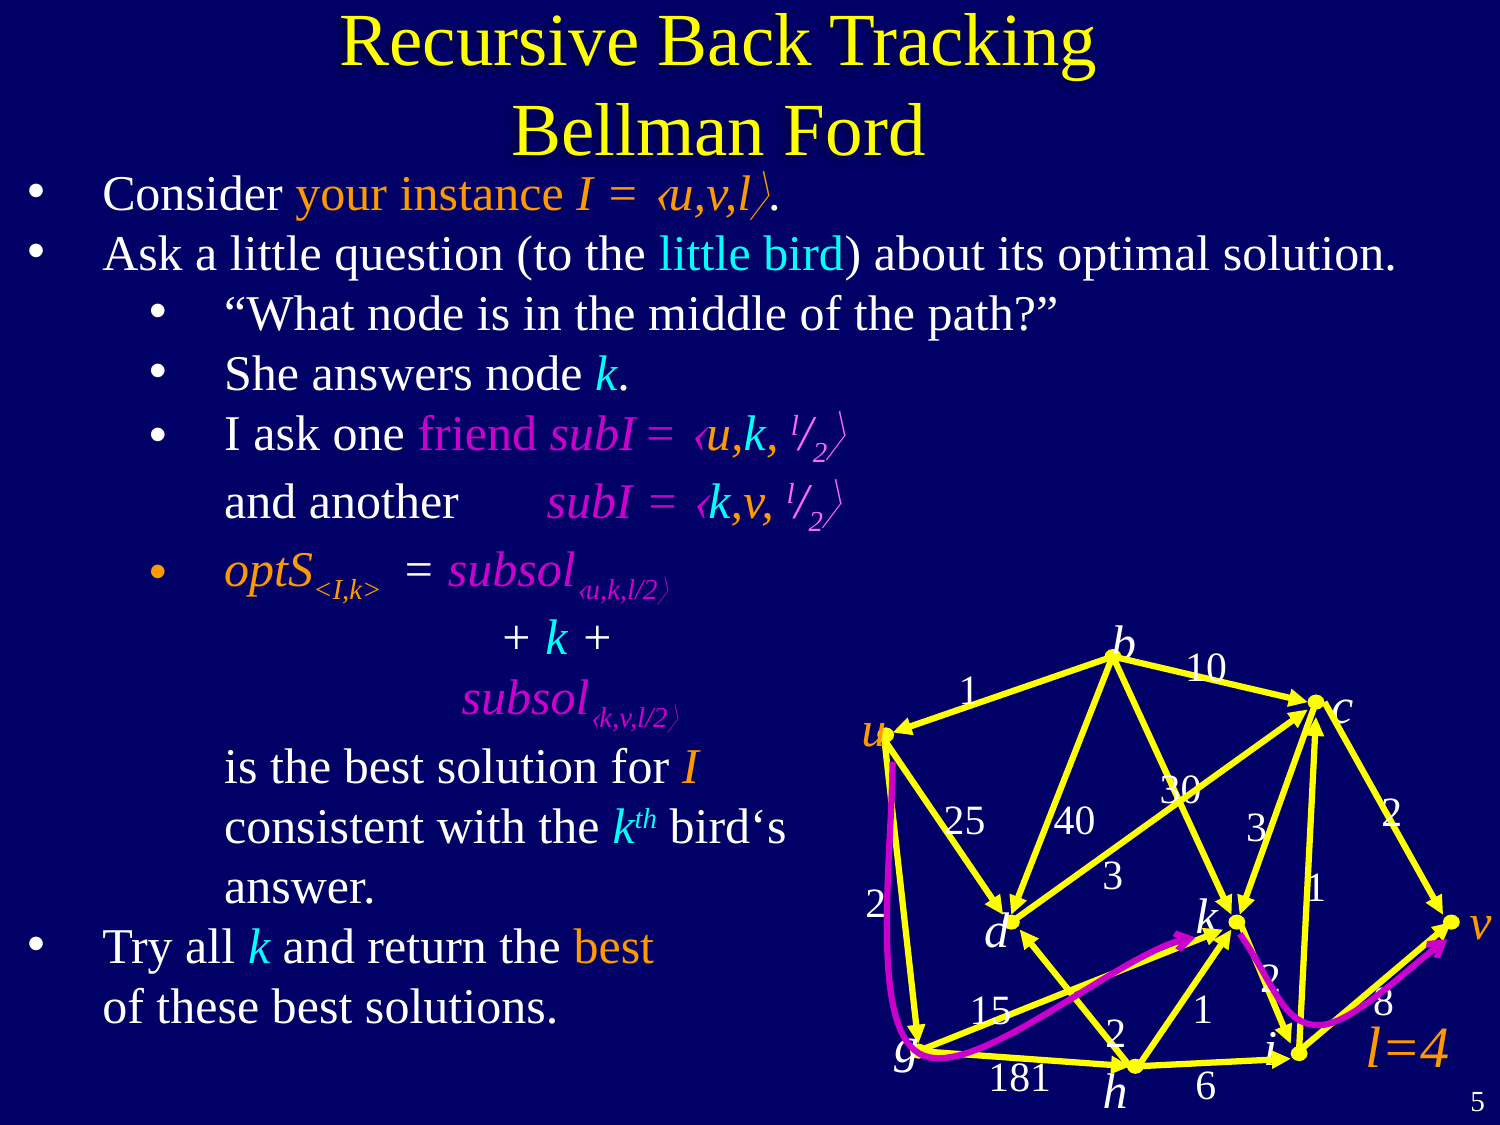

# Recursive Back Tracking Bellman Ford
Consider your instance I = 〈u,v,l〉.
Ask a little question (to the little bird) about its optimal solution.
“What node is in the middle of the path?”
She answers node k.
I ask one friend subI = 〈u,k, l/2〉
      and another       subI = 〈k,v, l/2〉
optS<I,k>  = subsol〈u,k,l/2〉
                      + k +
                   subsol〈k,v,l/2〉
is the best solution for I
consistent with the kth bird‘s
answer.
Try all k and return the best
of these best solutions.

b
10

1

c
u

30

2
25
40
3
3
1
2
k
v
d

2
8
1
15
2
l=4
g
i
181

6

h